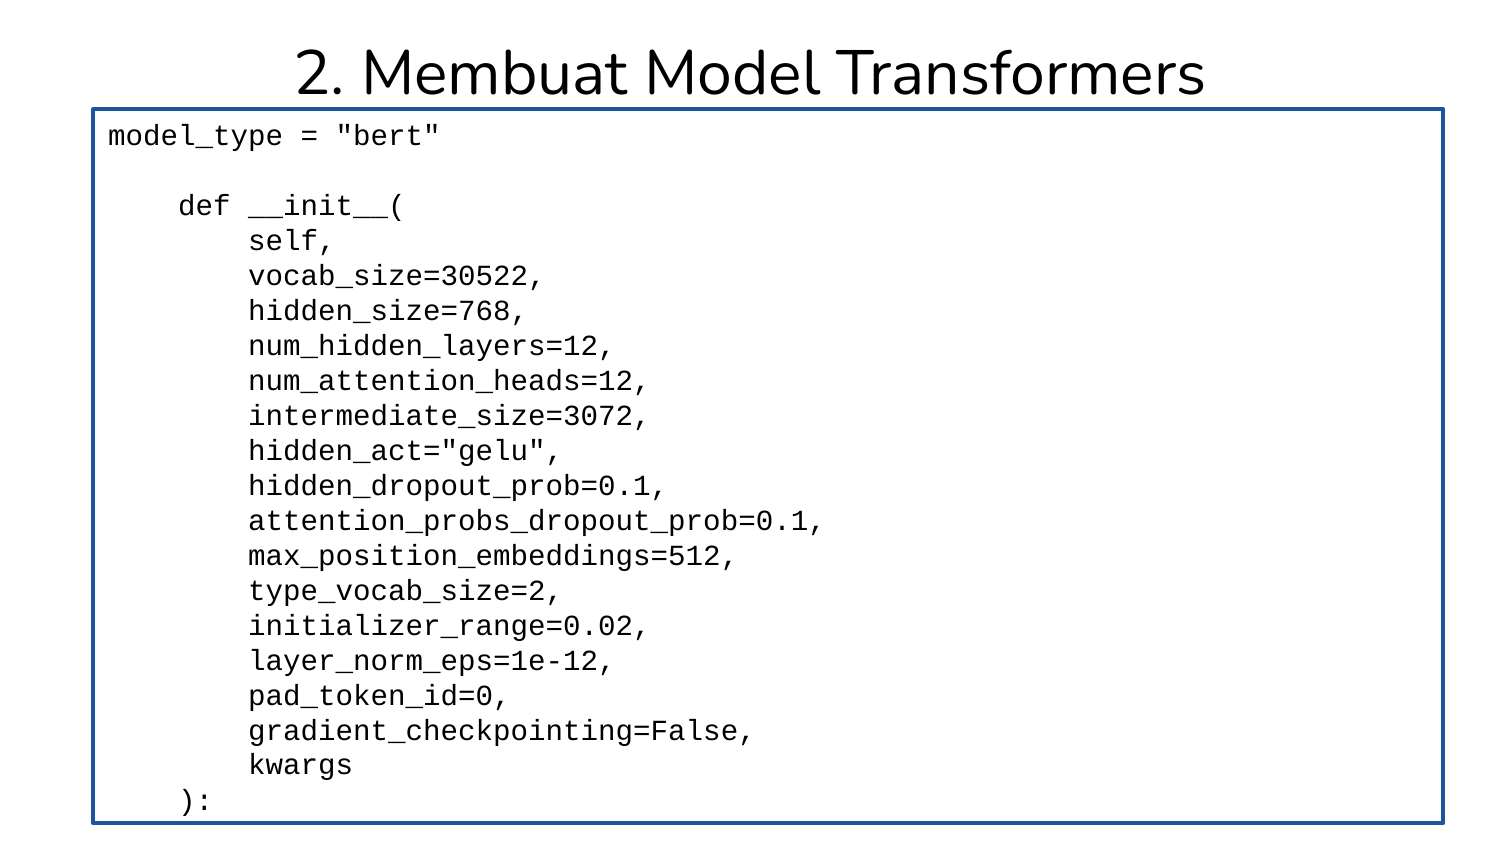

# 2. Membuat Model Transformers
model_type = "bert"

    def __init__(
        self,
        vocab_size=30522,
        hidden_size=768,
        num_hidden_layers=12,
        num_attention_heads=12,
        intermediate_size=3072,
        hidden_act="gelu",
        hidden_dropout_prob=0.1,
        attention_probs_dropout_prob=0.1,
        max_position_embeddings=512,
        type_vocab_size=2,
        initializer_range=0.02,
        layer_norm_eps=1e-12,
        pad_token_id=0,
        gradient_checkpointing=False,
        kwargs
    ):